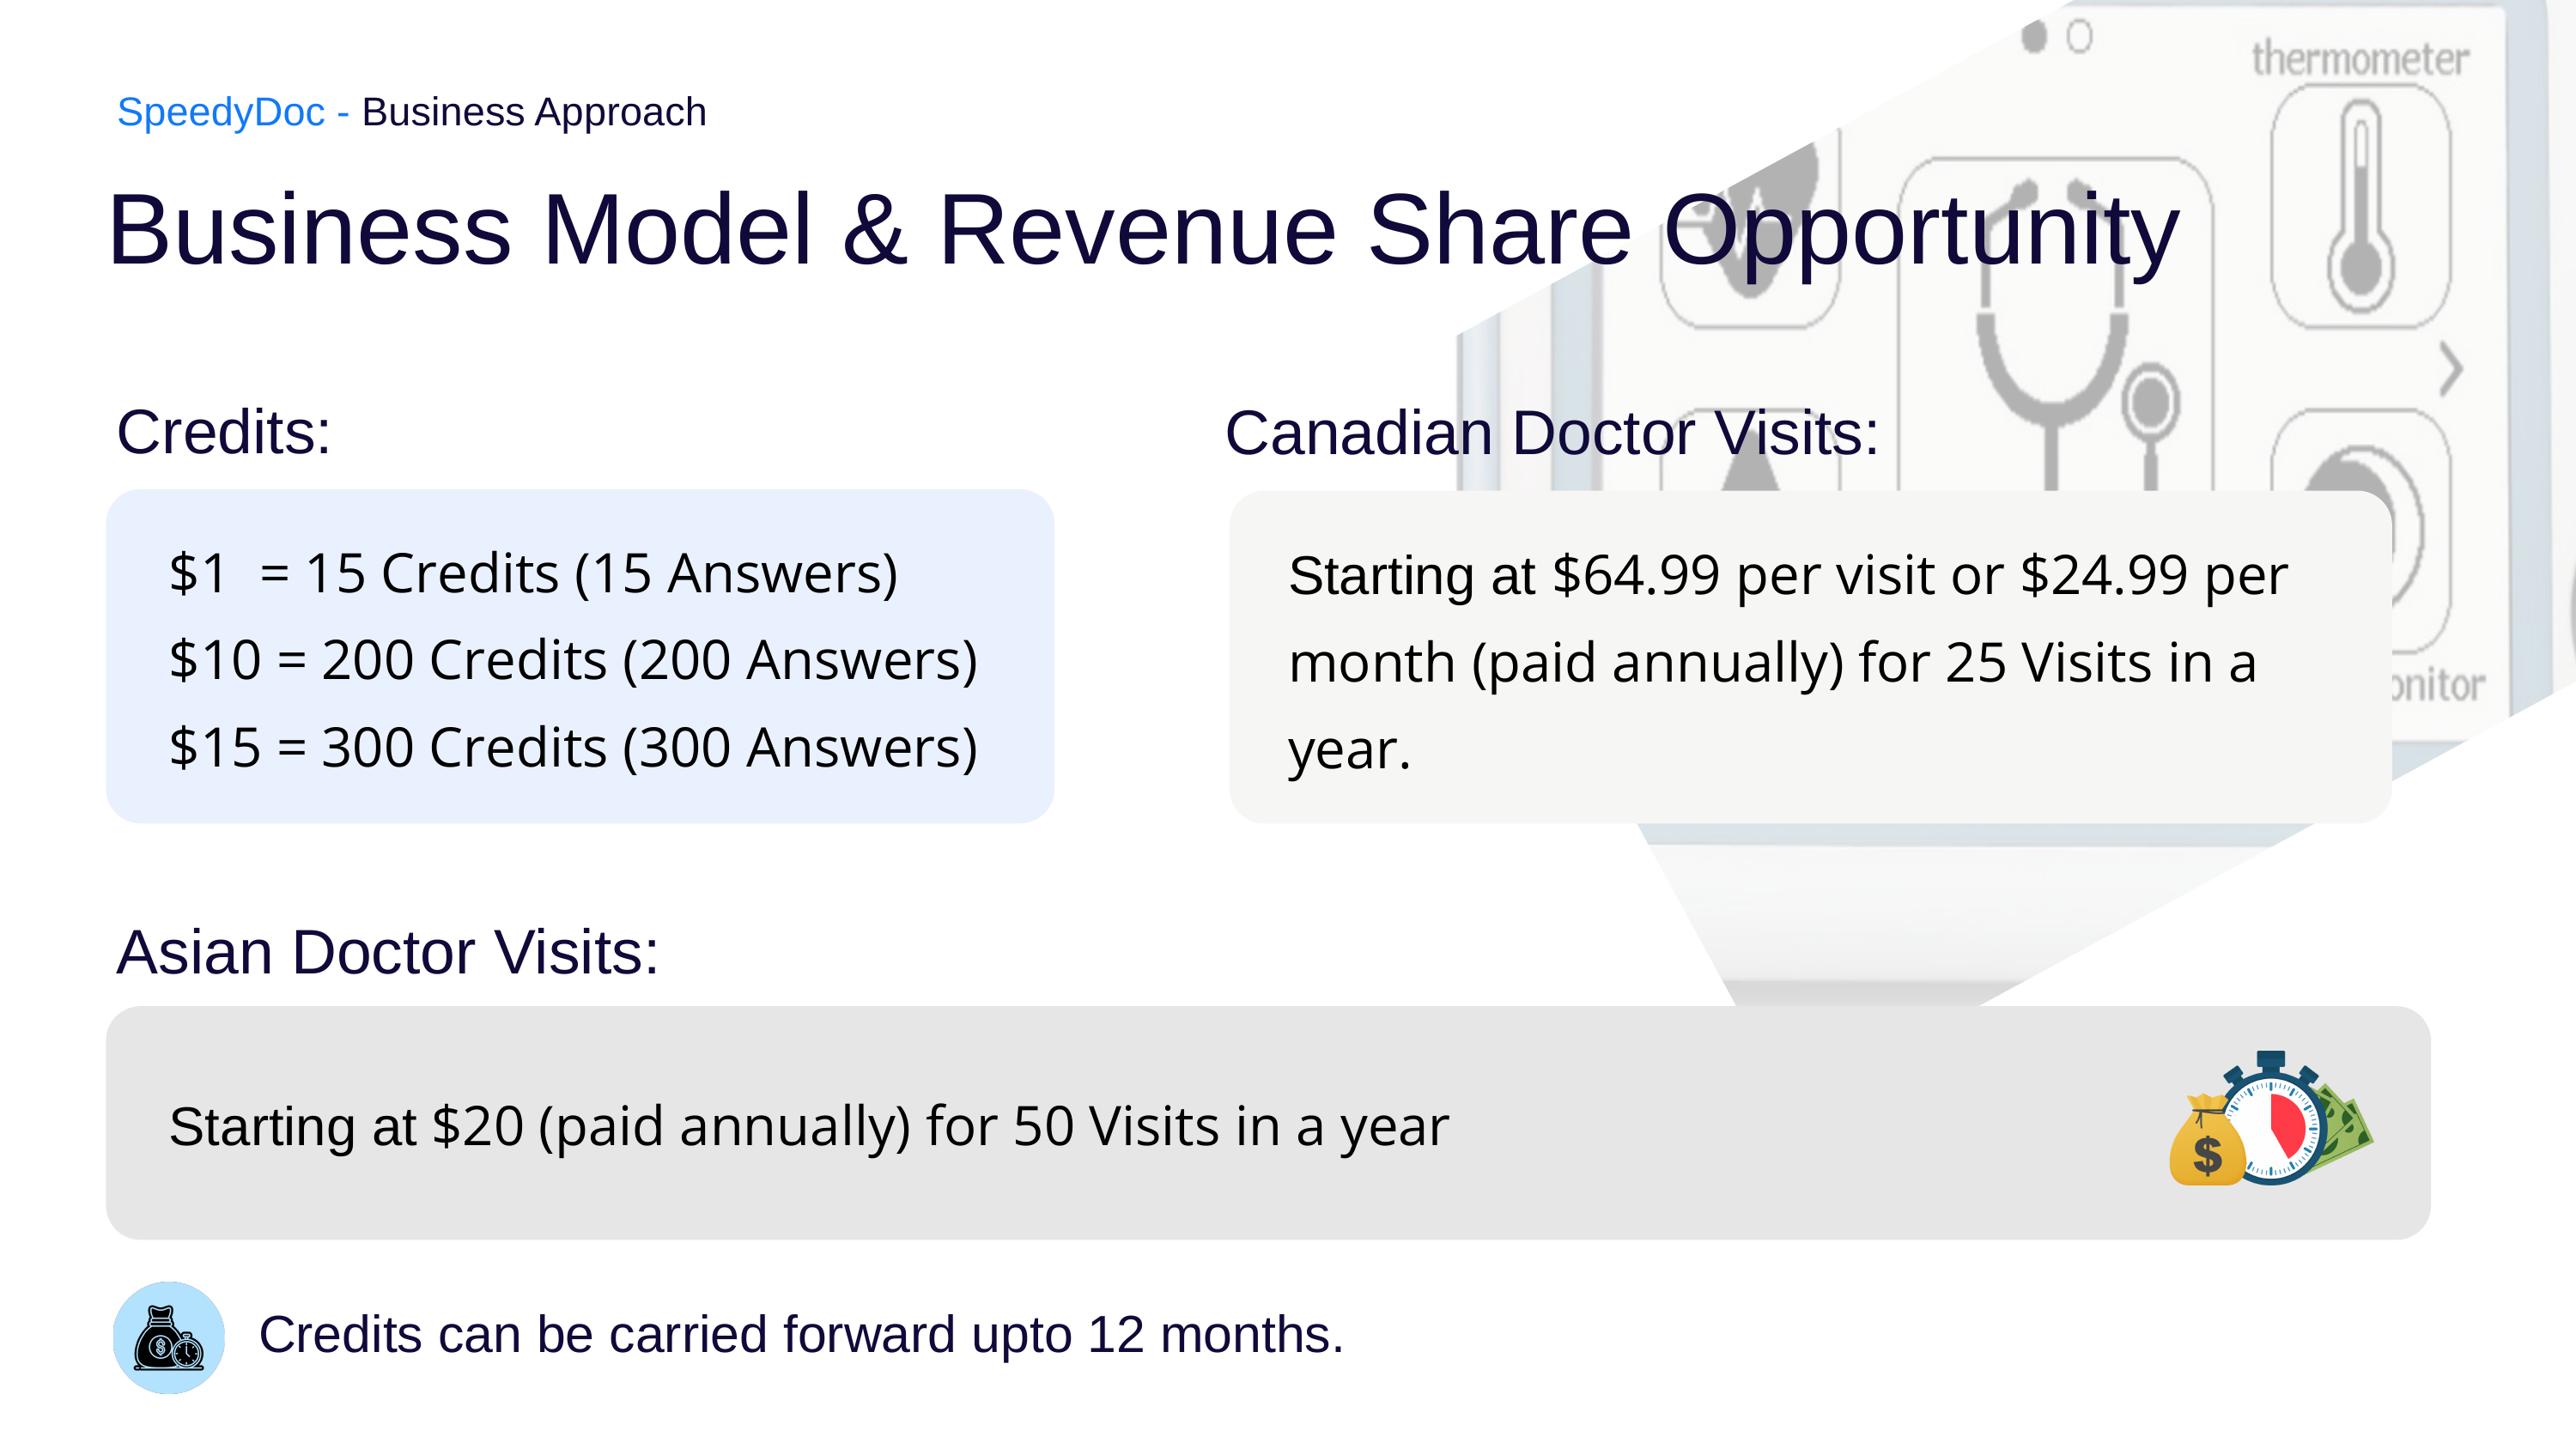

SpeedyDoc - Business Ap﻿proach
Business Model & Revenue Share Opportunity
Credits:
Canadian Doctor Visits:

$1  = 15 Credits (15 Answers)
$10 = 200 Credits (200 Answers)
$15 = 300 Credits (300 Answers)
Starting at $64.99 per visit or $24.99 per month (paid annually) for 25 Visits in a year.
Asian Doctor Visits:

Starting at $20 (paid annually) for 50 Visits in a year

Credits can be carried forward upto 12 months.